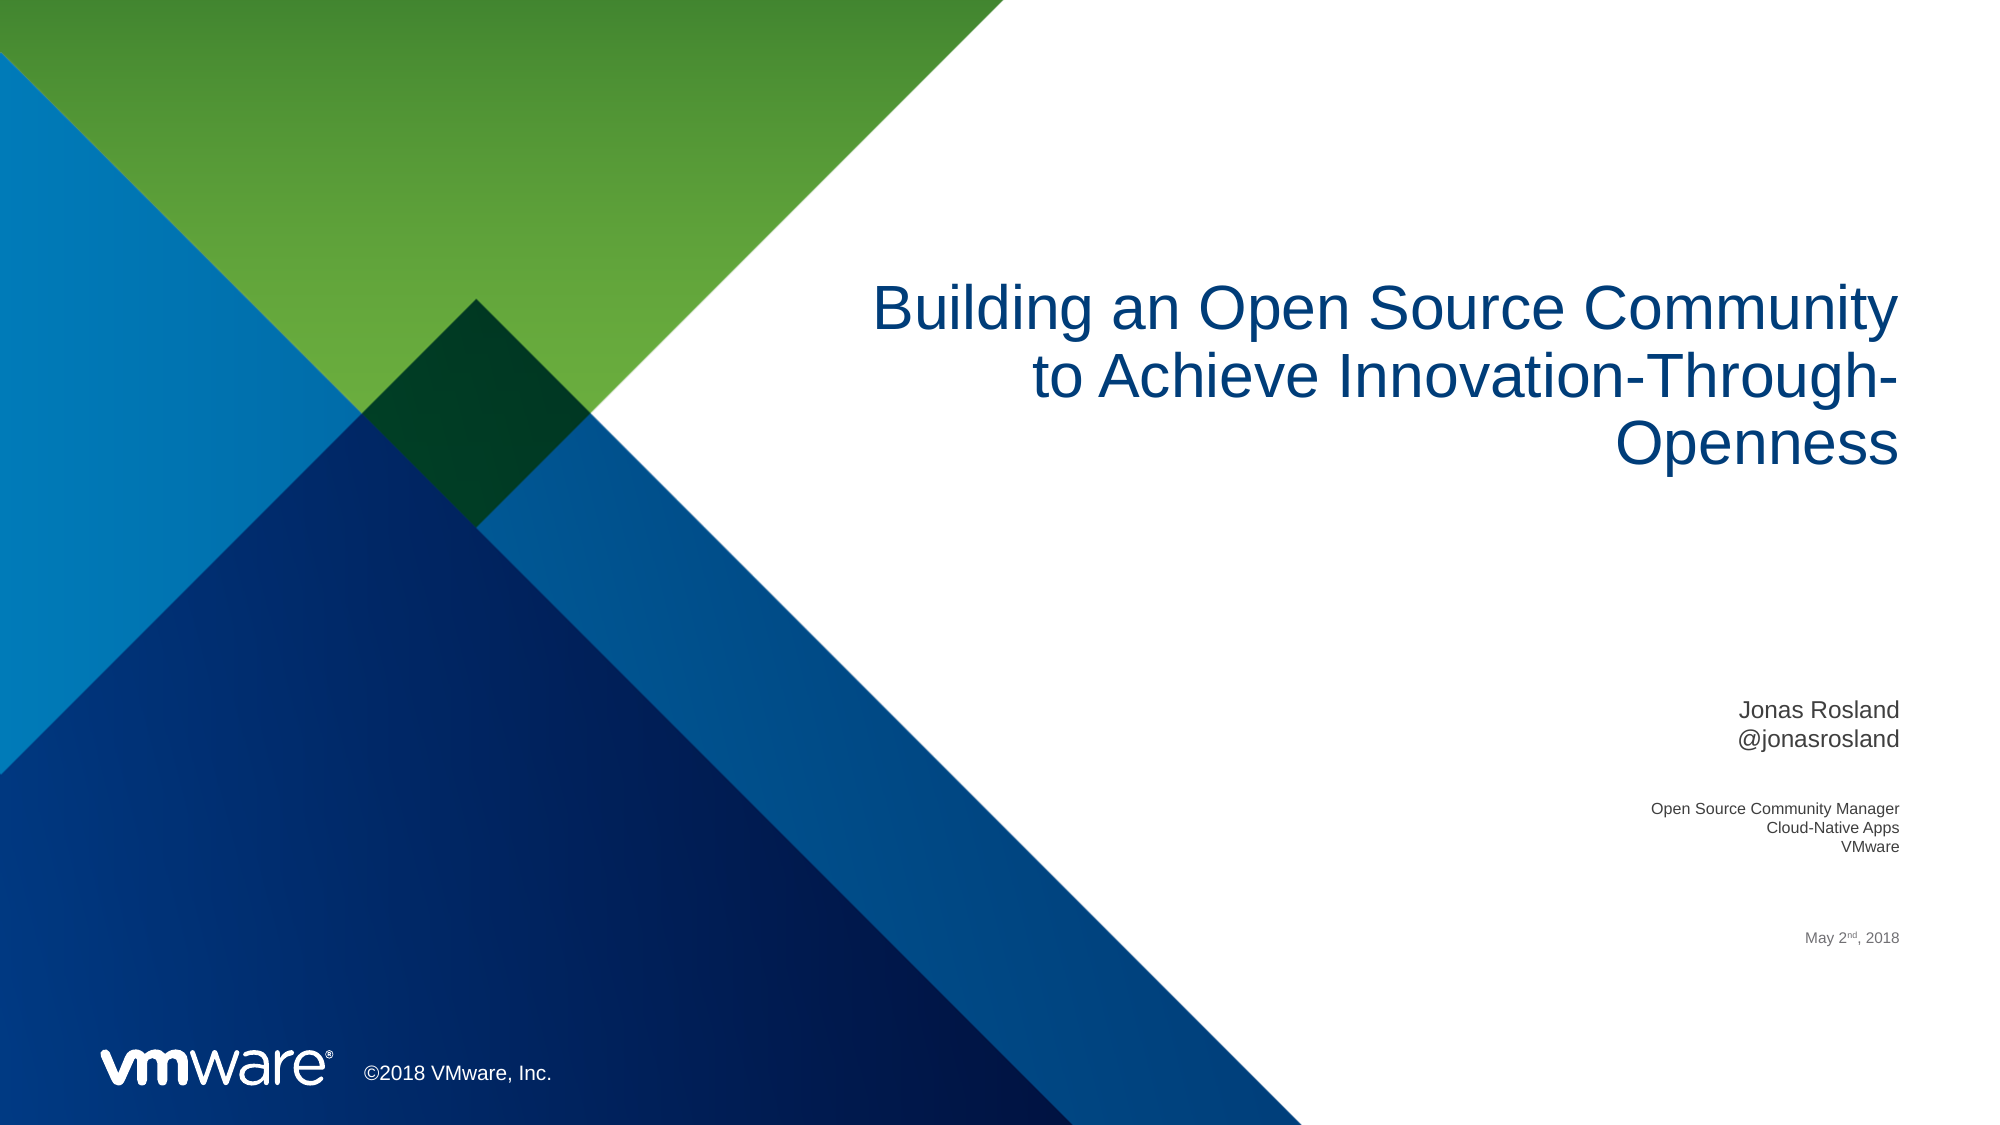

# Building an Open Source Community to Achieve Innovation-Through-Openness

Jonas Rosland
@jonasrosland
Open Source Community Manager
Cloud-Native Apps
VMware
May 2nd, 2018